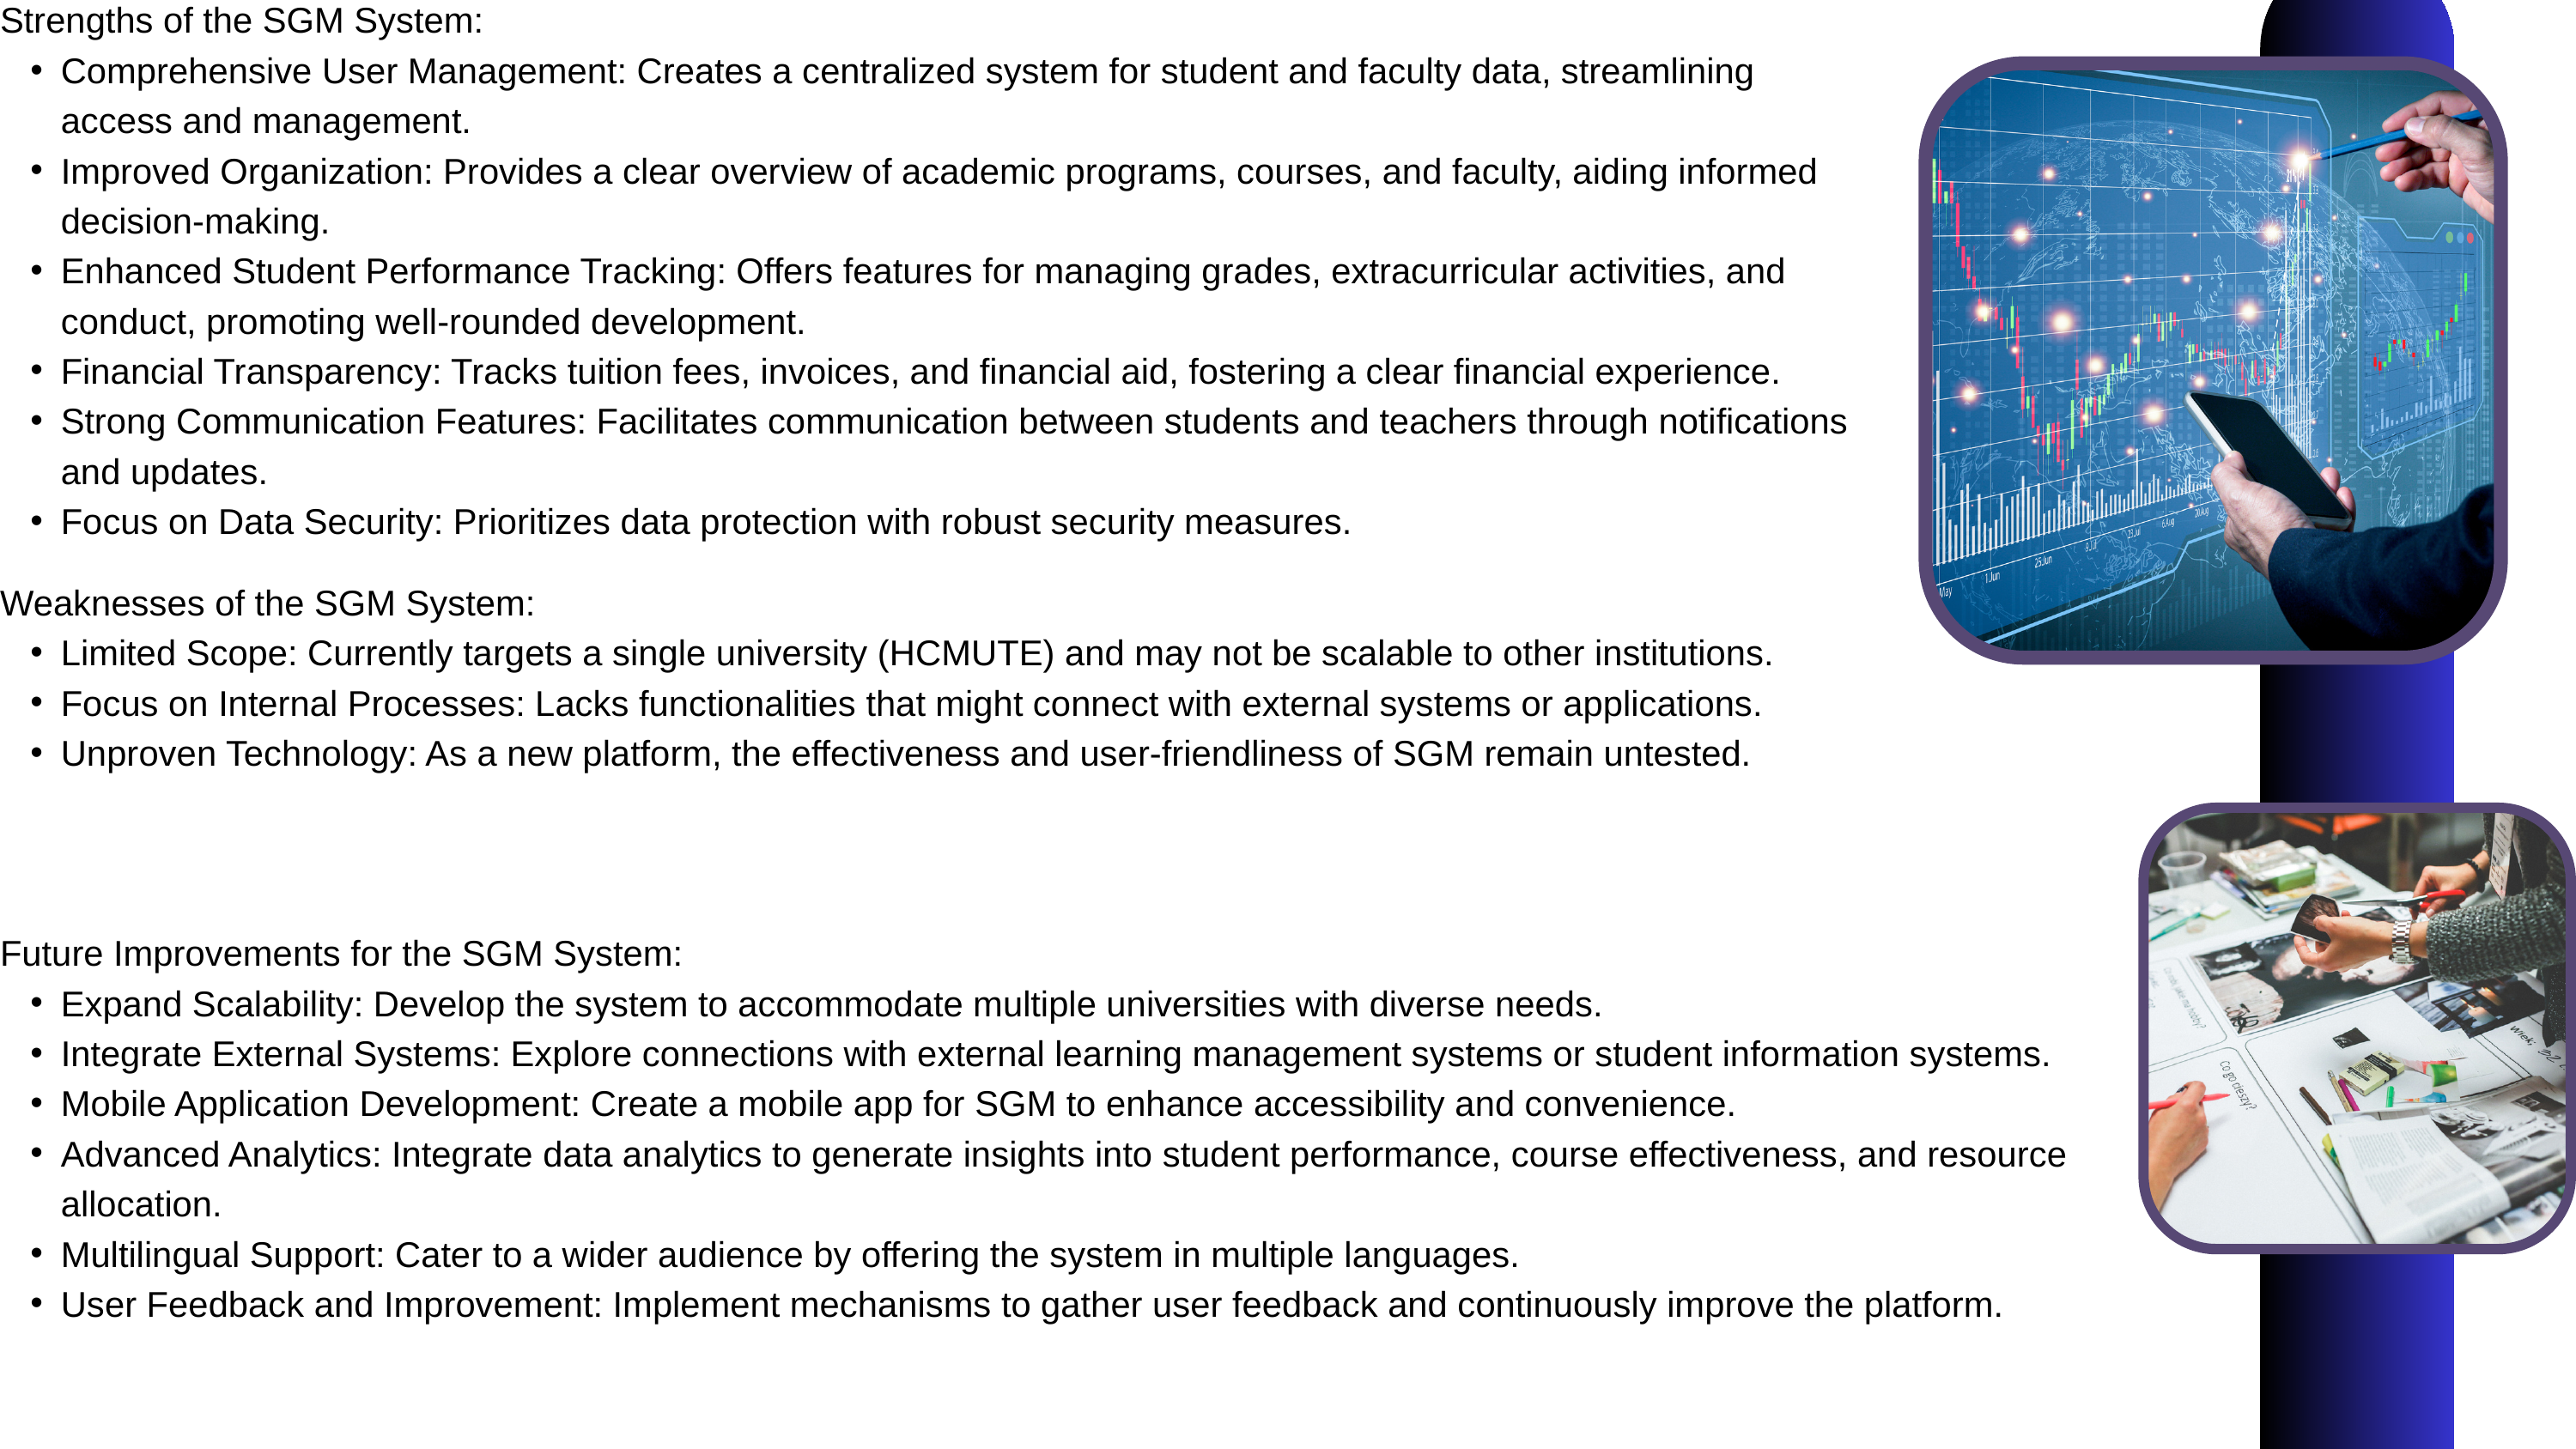

Strengths of the SGM System:
Comprehensive User Management: Creates a centralized system for student and faculty data, streamlining access and management.
Improved Organization: Provides a clear overview of academic programs, courses, and faculty, aiding informed decision-making.
Enhanced Student Performance Tracking: Offers features for managing grades, extracurricular activities, and conduct, promoting well-rounded development.
Financial Transparency: Tracks tuition fees, invoices, and financial aid, fostering a clear financial experience.
Strong Communication Features: Facilitates communication between students and teachers through notifications and updates.
Focus on Data Security: Prioritizes data protection with robust security measures.

Weaknesses of the SGM System:
Limited Scope: Currently targets a single university (HCMUTE) and may not be scalable to other institutions.
Focus on Internal Processes: Lacks functionalities that might connect with external systems or applications.
Unproven Technology: As a new platform, the effectiveness and user-friendliness of SGM remain untested.

Future Improvements for the SGM System:
Expand Scalability: Develop the system to accommodate multiple universities with diverse needs.
Integrate External Systems: Explore connections with external learning management systems or student information systems.
Mobile Application Development: Create a mobile app for SGM to enhance accessibility and convenience.
Advanced Analytics: Integrate data analytics to generate insights into student performance, course effectiveness, and resource allocation.
Multilingual Support: Cater to a wider audience by offering the system in multiple languages.
User Feedback and Improvement: Implement mechanisms to gather user feedback and continuously improve the platform.